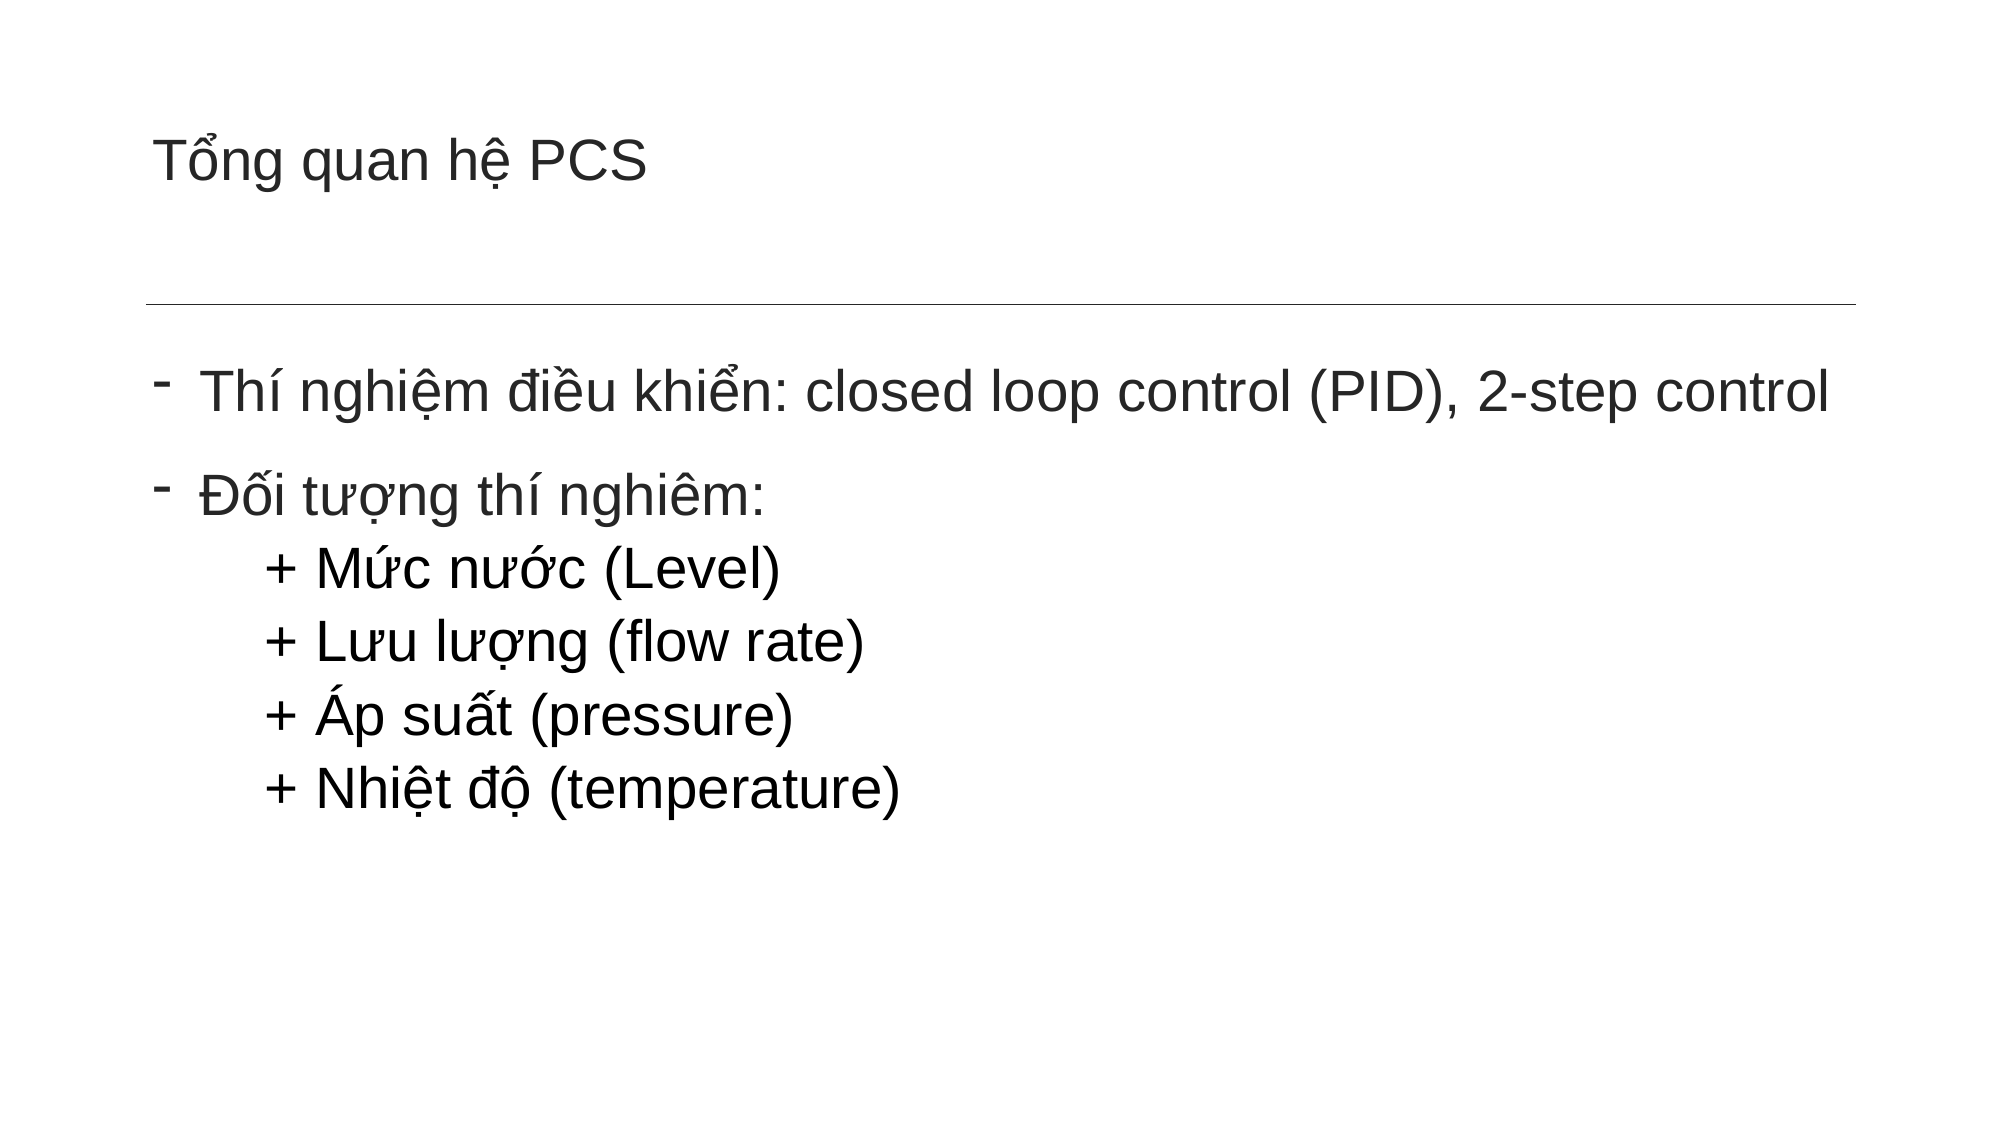

# Tổng quan hệ PCS

Thí nghiệm điều khiển: closed loop control (PID), 2-step control
Đối tượng thí nghiêm:
+ Mức nước (Level)
+ Lưu lượng (flow rate)
+ Áp suất (pressure)
+ Nhiệt độ (temperature)